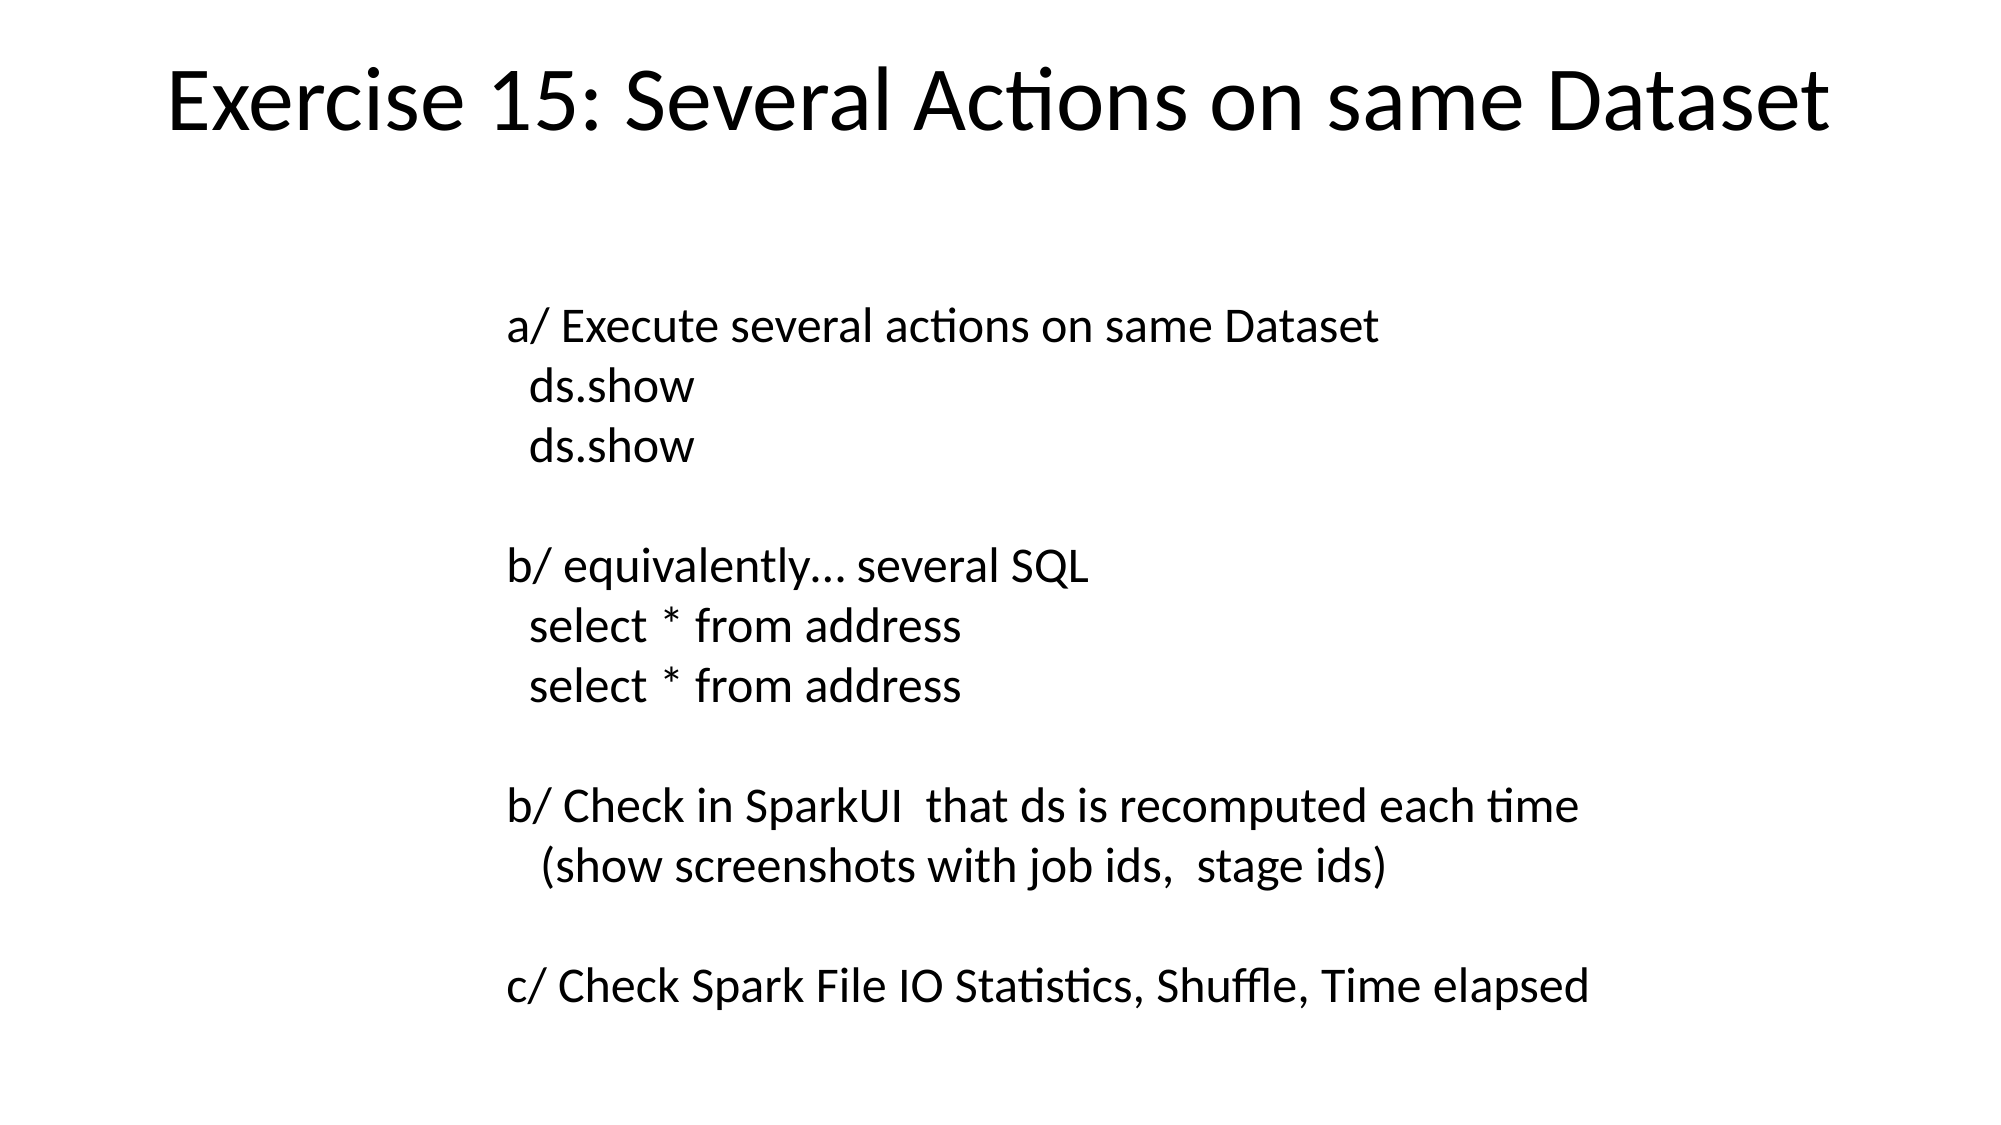

# Exercise 15: Several Actions on same Dataset
a/ Execute several actions on same Dataset
  ds.show
  ds.show

b/ equivalently… several SQL
  select * from address
  select * from address

b/ Check in SparkUI  that ds is recomputed each time
   (show screenshots with job ids,  stage ids)

c/ Check Spark File IO Statistics, Shuffle, Time elapsed